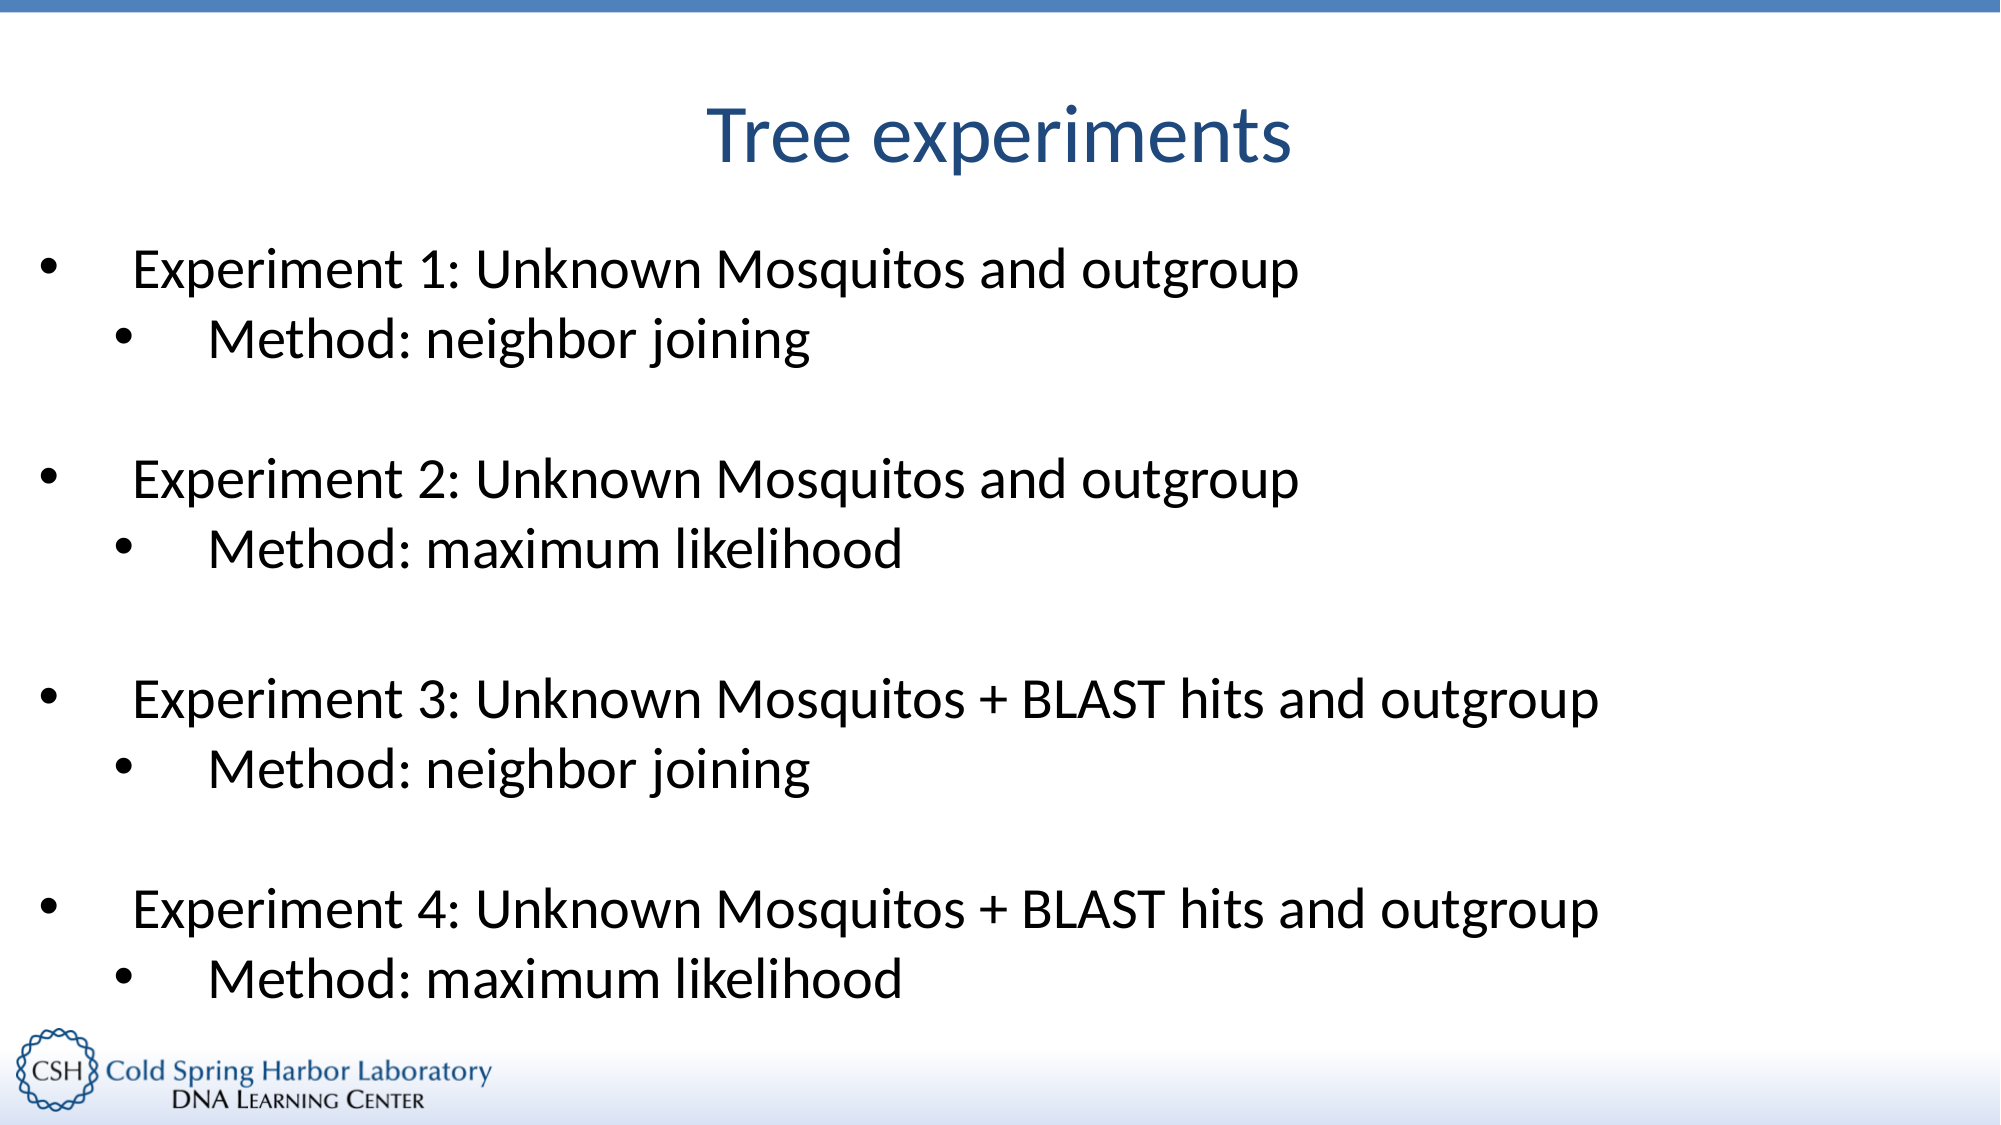

# Tree experiments
Experiment 1: Unknown Mosquitos and outgroup
Method: neighbor joining

Experiment 2: Unknown Mosquitos and outgroup
Method: maximum likelihood

Experiment 3: Unknown Mosquitos + BLAST hits and outgroup
Method: neighbor joining

Experiment 4: Unknown Mosquitos + BLAST hits and outgroup
Method: maximum likelihood